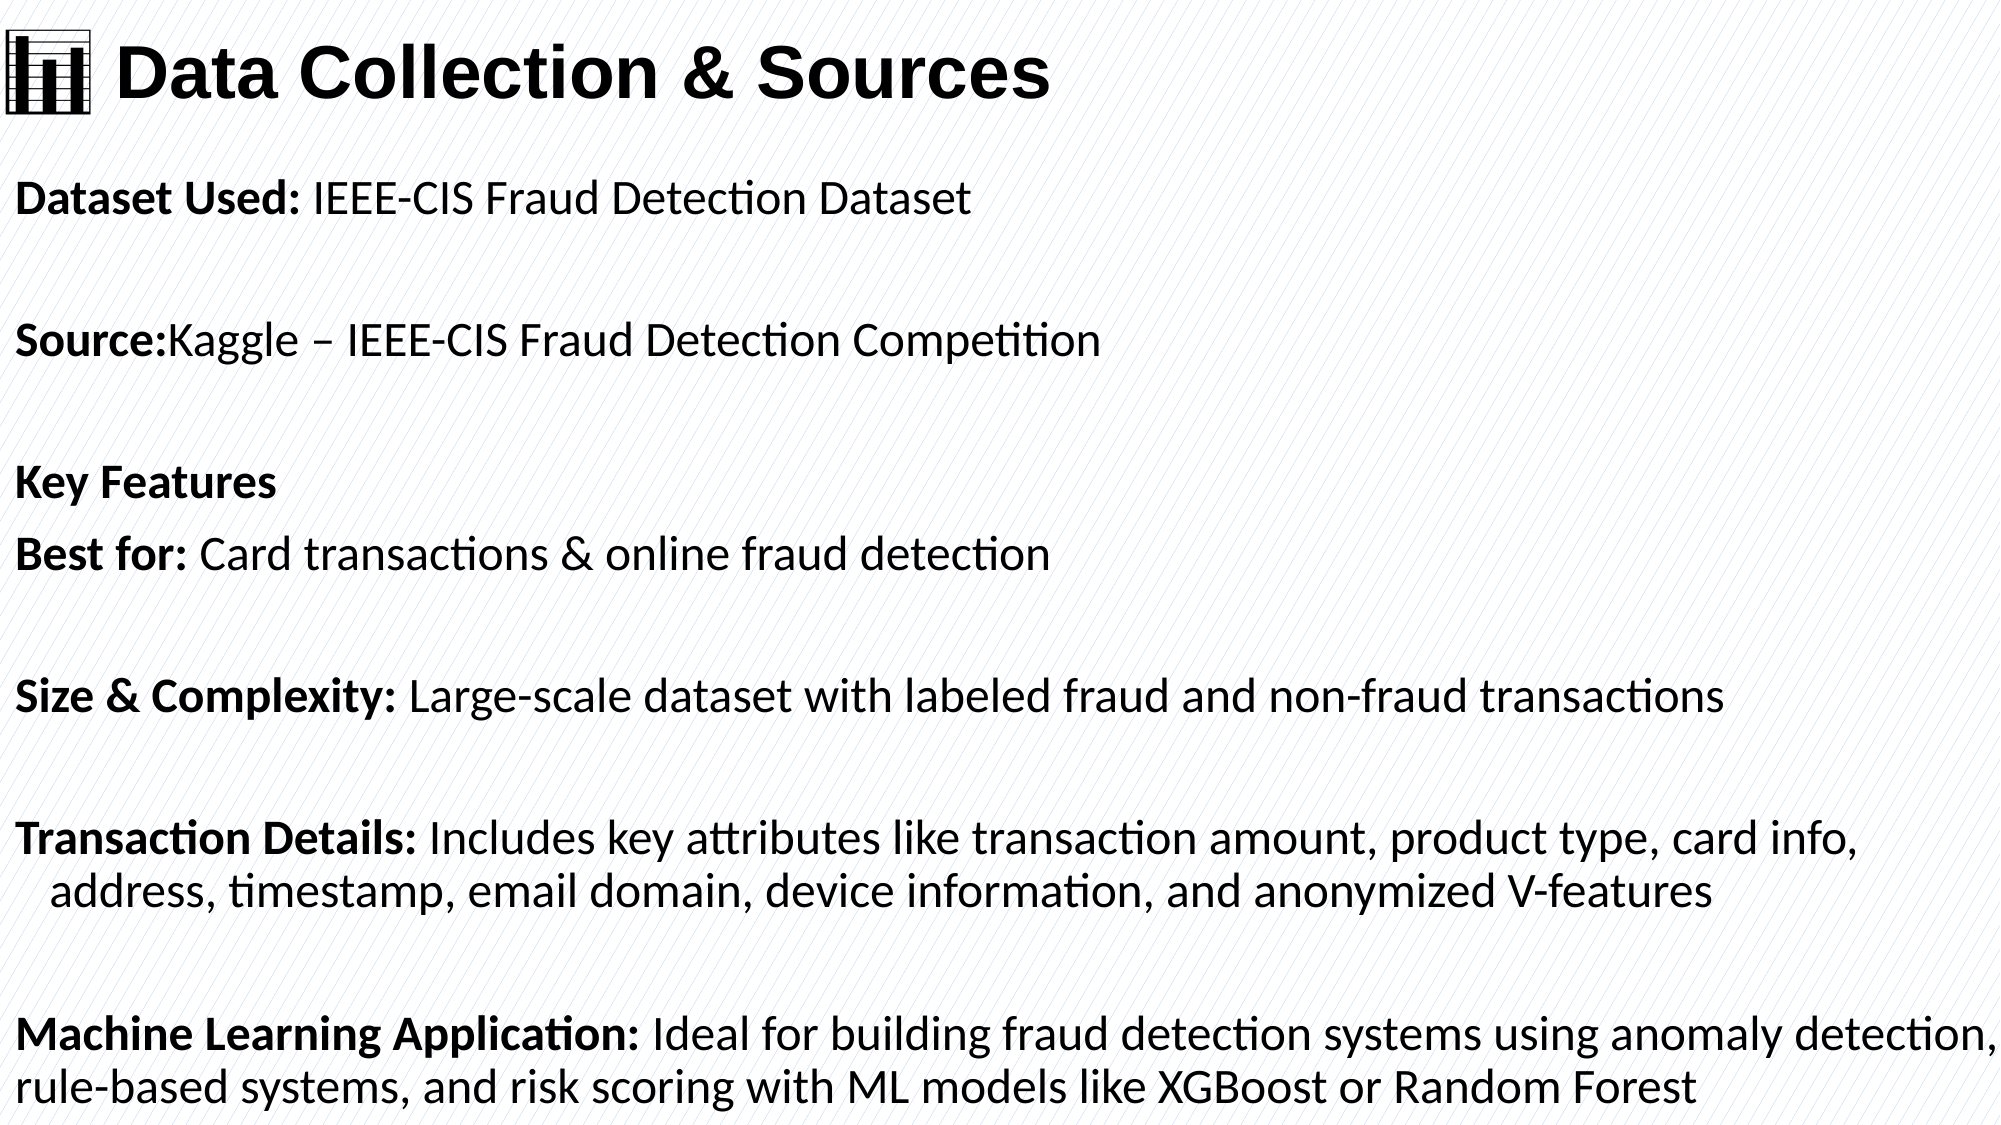

# 📊 Data Collection & Sources
Dataset Used: IEEE-CIS Fraud Detection Dataset

Source:Kaggle – IEEE-CIS Fraud Detection Competition

Key Features
Best for: Card transactions & online fraud detection

Size & Complexity: Large-scale dataset with labeled fraud and non-fraud transactions

Transaction Details: Includes key attributes like transaction amount, product type, card info, address, timestamp, email domain, device information, and anonymized V-features

Machine Learning Application: Ideal for building fraud detection systems using anomaly detection, rule-based systems, and risk scoring with ML models like XGBoost or Random Forest